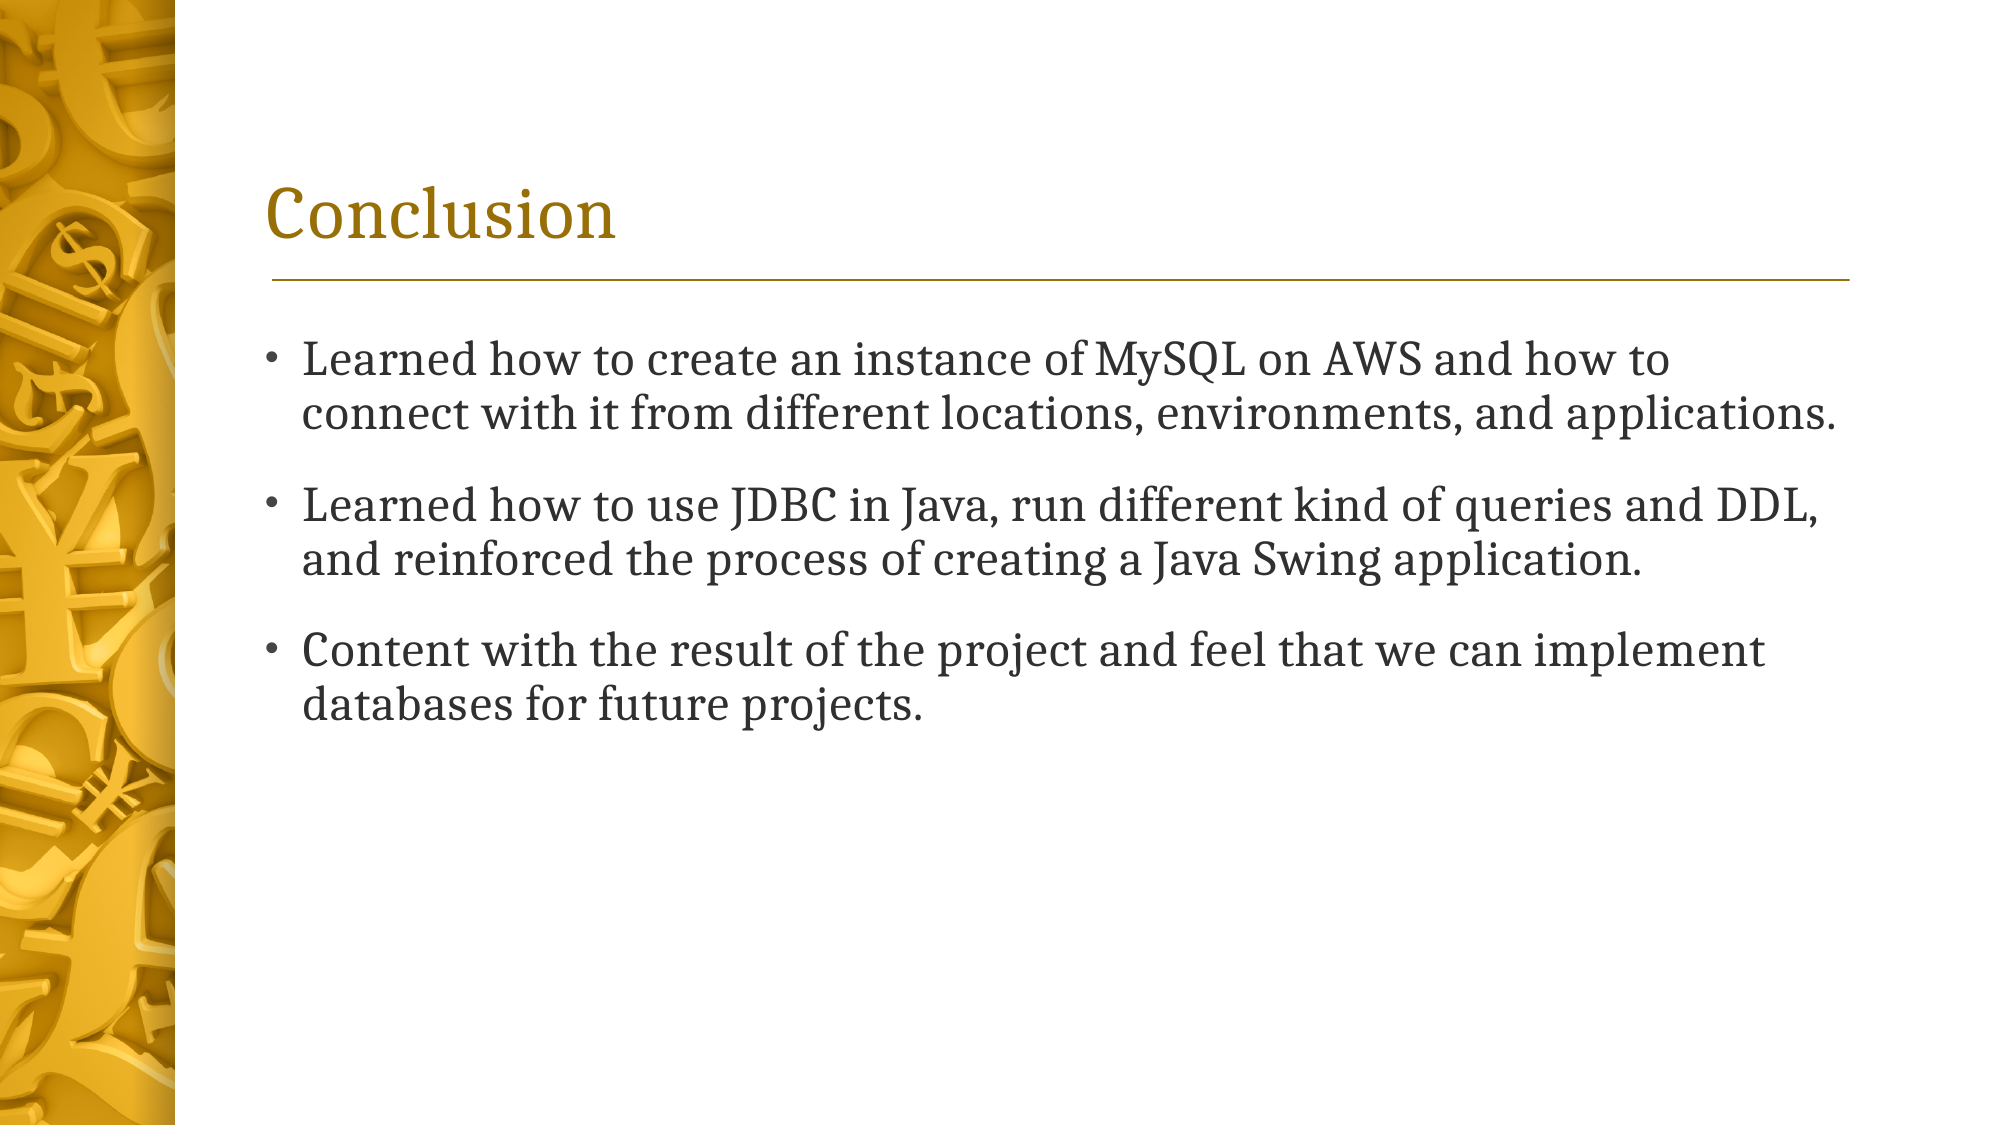

# Conclusion
Learned how to create an instance of MySQL on AWS and how to connect with it from different locations, environments, and applications.
Learned how to use JDBC in Java, run different kind of queries and DDL, and reinforced the process of creating a Java Swing application.
Content with the result of the project and feel that we can implement databases for future projects.